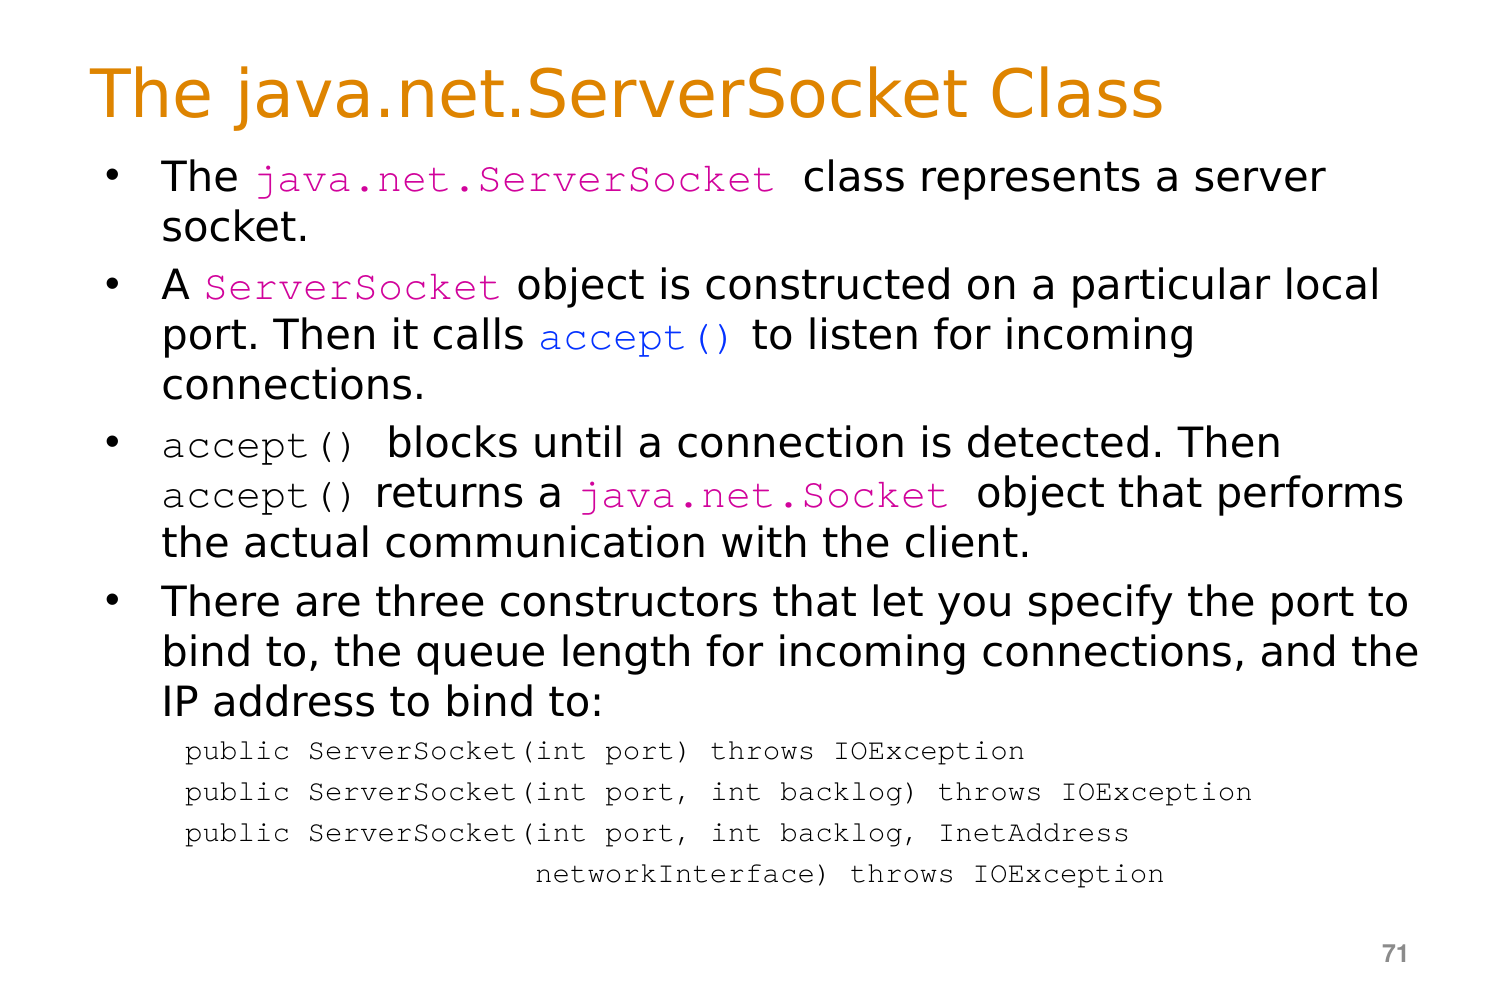

# The java.net.ServerSocket Class
The java.net.ServerSocket class represents a server socket.
A ServerSocket object is constructed on a particular local port. Then it calls accept() to listen for incoming connections.
accept() blocks until a connection is detected. Then accept() returns a java.net.Socket object that performs the actual communication with the client.
There are three constructors that let you specify the port to bind to, the queue length for incoming connections, and the IP address to bind to:
public ServerSocket(int port) throws IOException
public ServerSocket(int port, int backlog) throws IOException
public ServerSocket(int port, int backlog, InetAddress
                    networkInterface) throws IOException
71